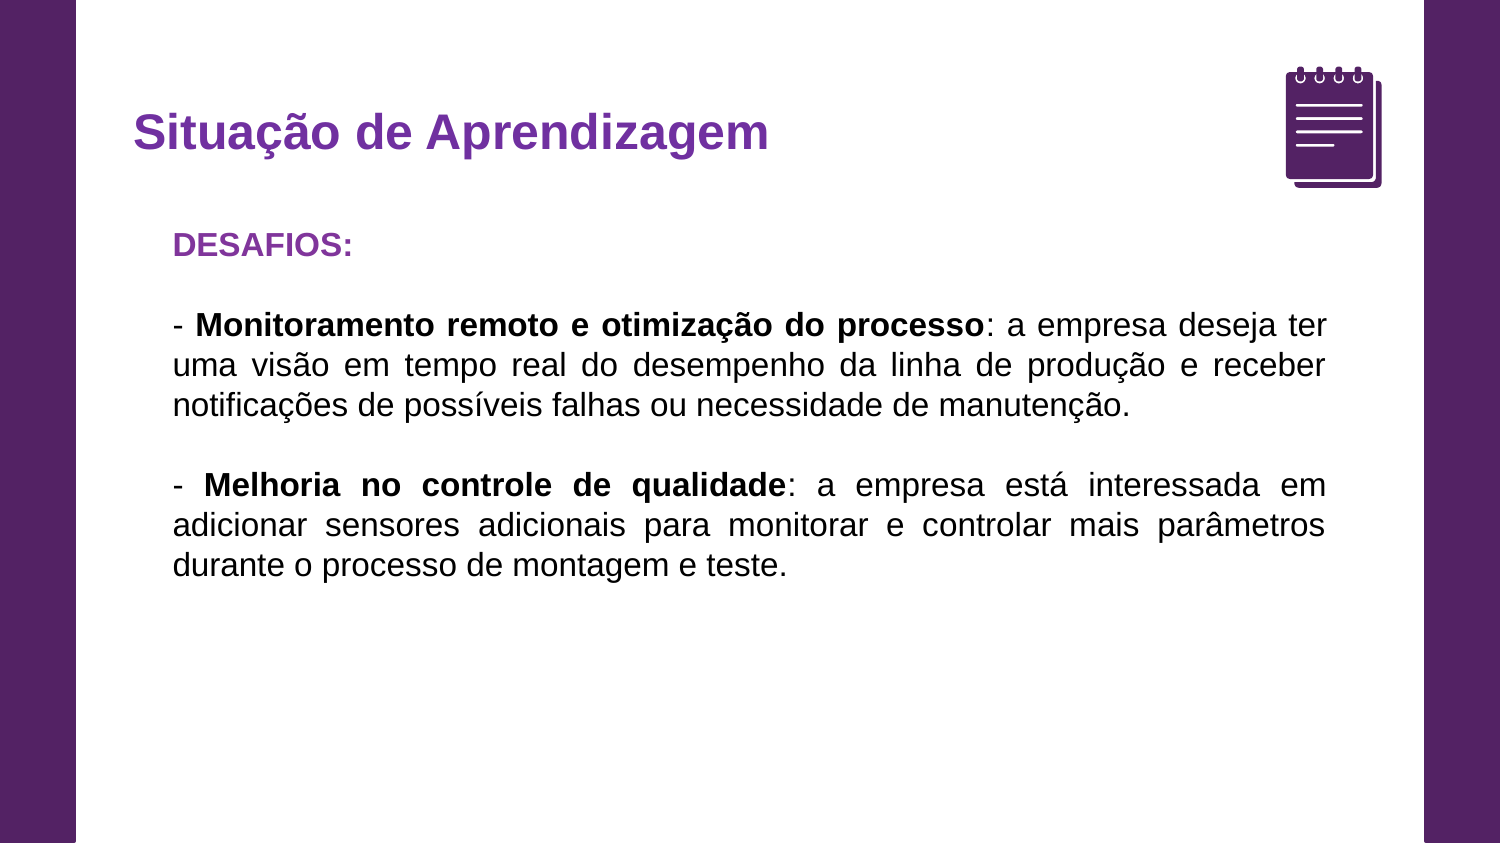

Situação de Aprendizagem

DESAFIOS:

- Monitoramento remoto e otimização do processo: a empresa deseja ter uma visão em tempo real do desempenho da linha de produção e receber notificações de possíveis falhas ou necessidade de manutenção.

- Melhoria no controle de qualidade: a empresa está interessada em adicionar sensores adicionais para monitorar e controlar mais parâmetros durante o processo de montagem e teste.